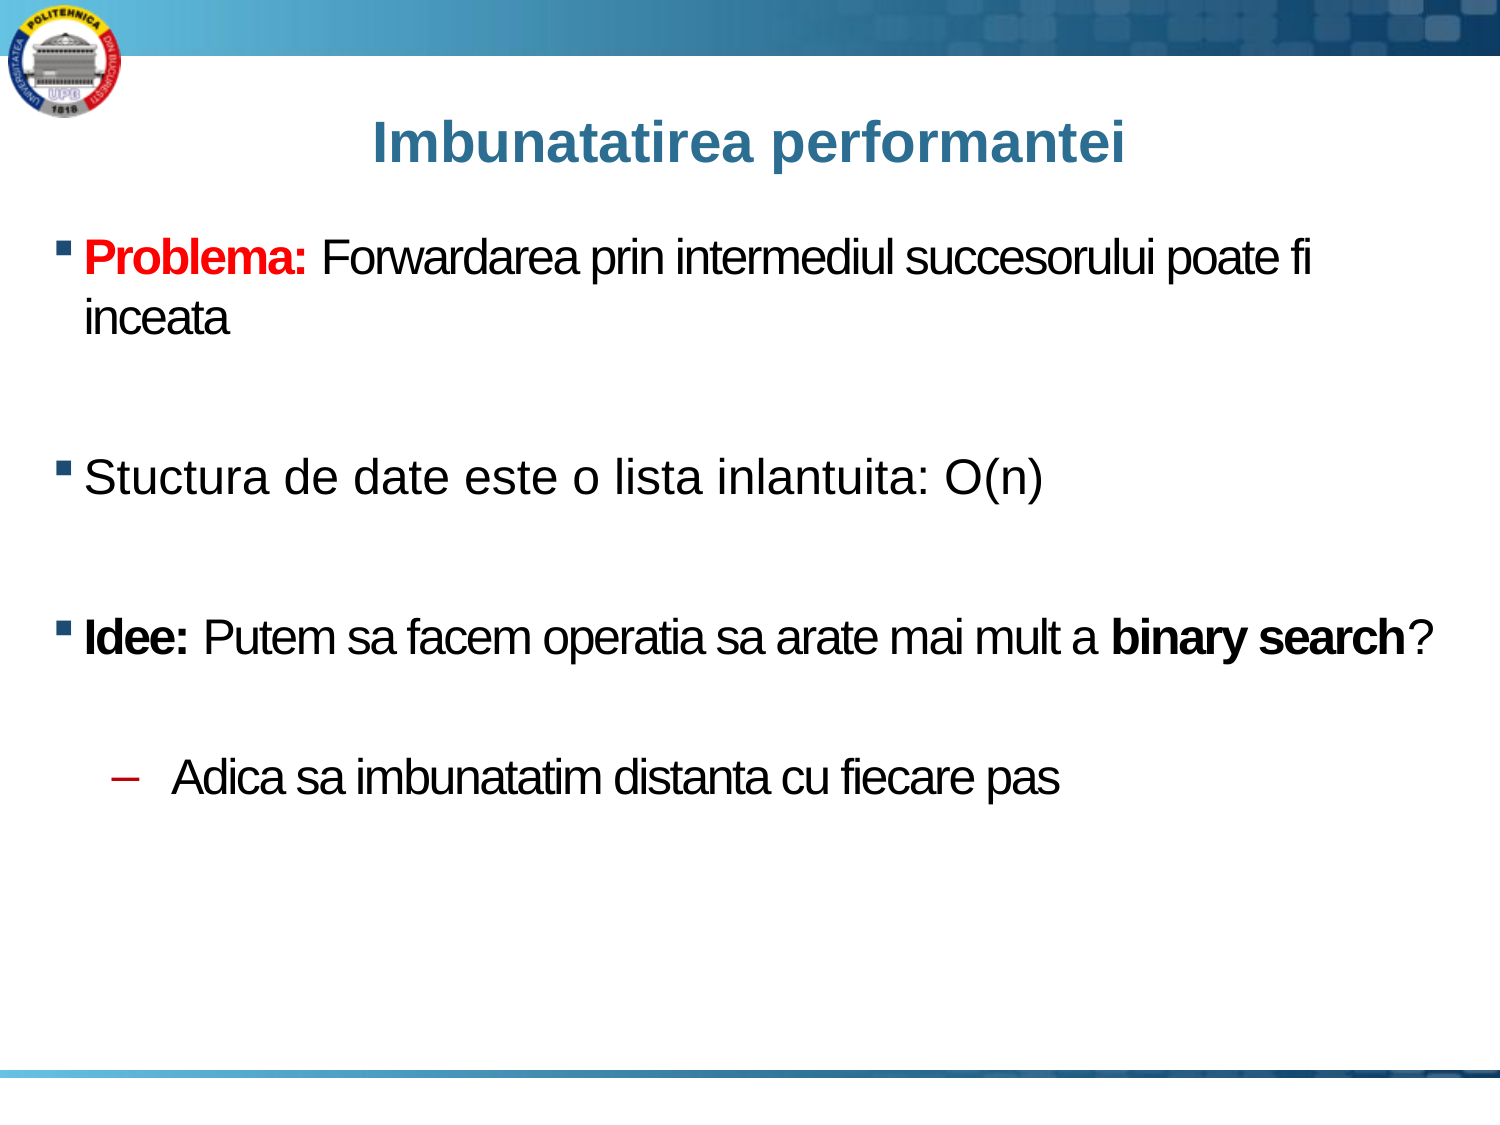

# Imbunatatirea performantei
Problema: Forwardarea prin intermediul succesorului poate fi inceata

Stuctura de date este o lista inlantuita: O(n)

Idee: Putem sa facem operatia sa arate mai mult a binary search?
Adica sa imbunatatim distanta cu fiecare pas
29